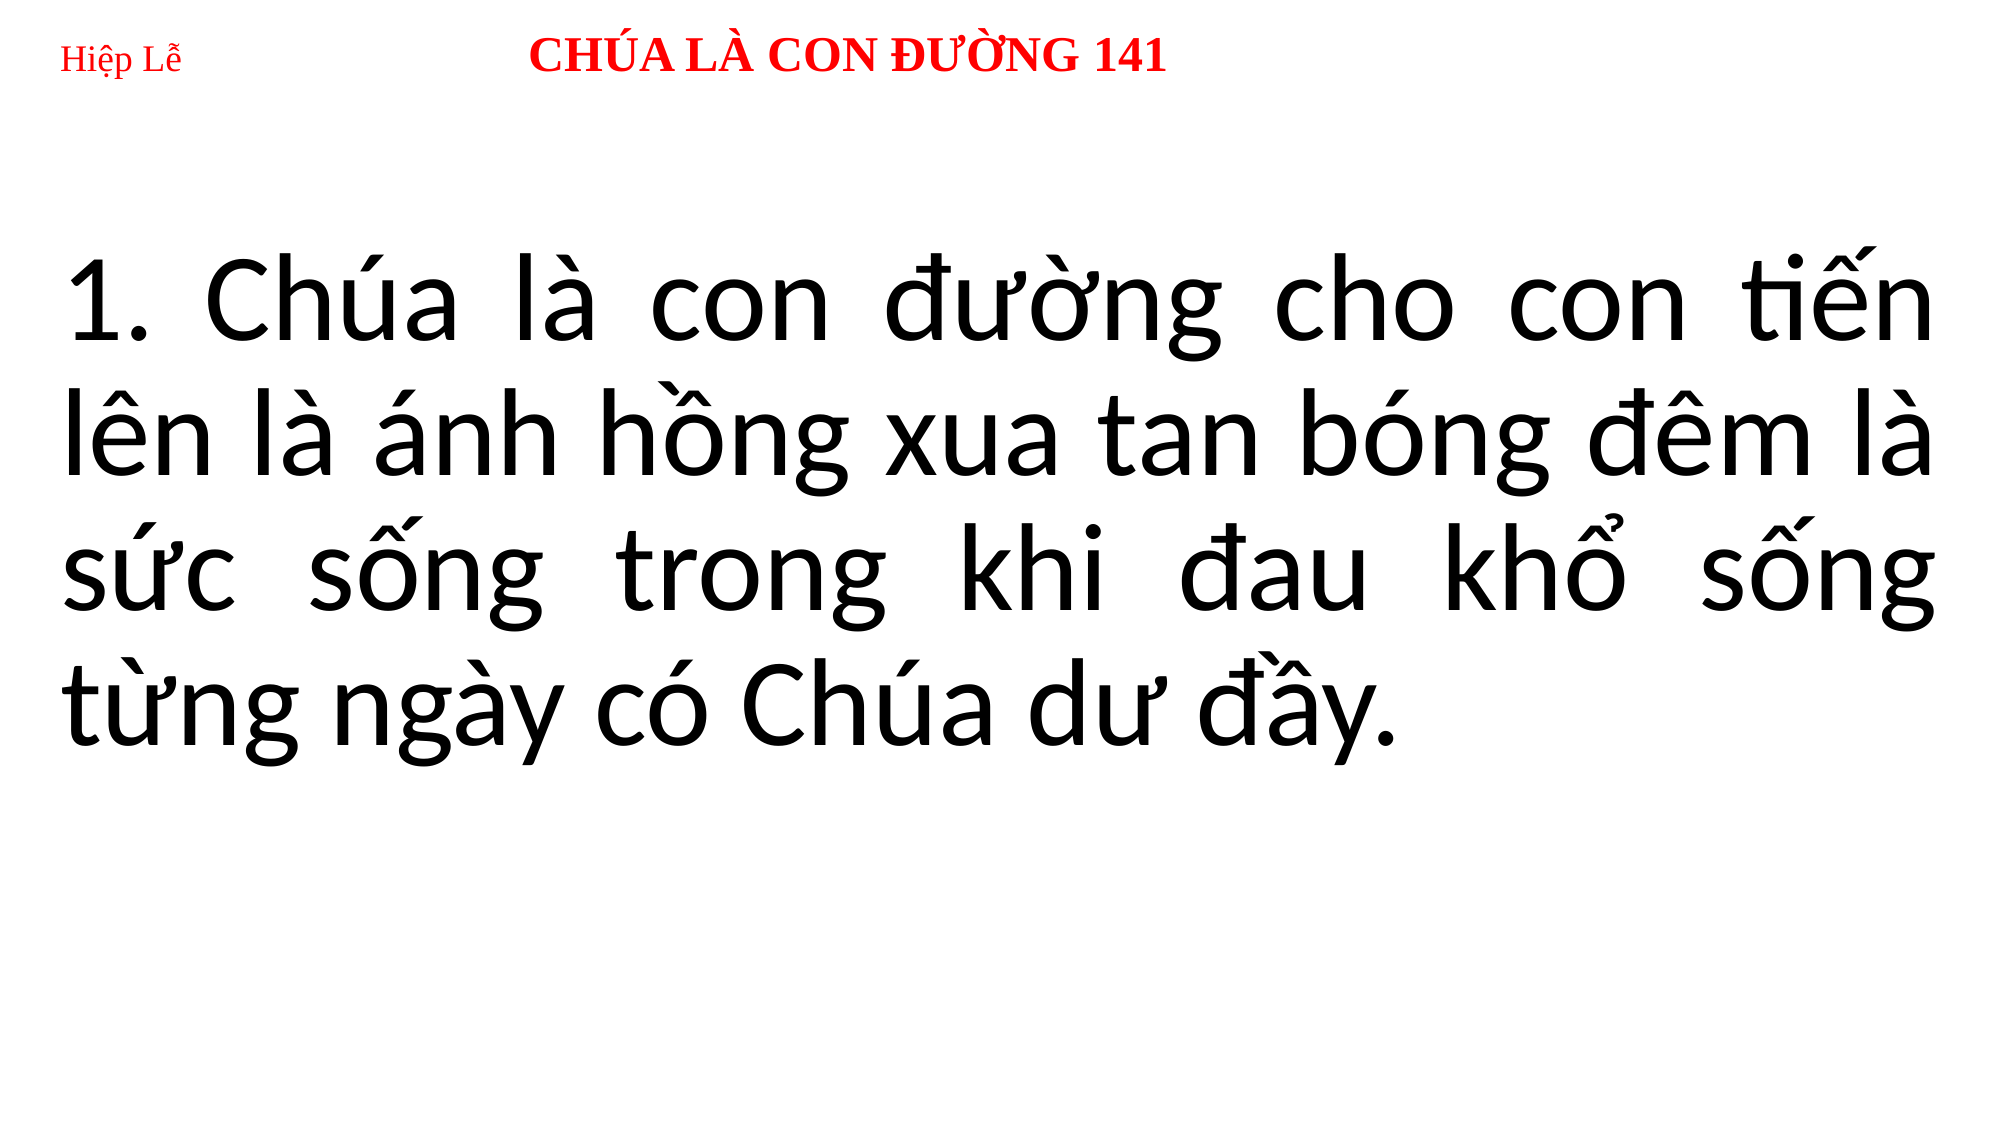

# Hiệp Lễ                         	  CHÚA LÀ CON ĐƯỜNG 141
1. Chúa là con đường cho con tiến lên là ánh hồng xua tan bóng đêm là sức sống trong khi đau khổ sống từng ngày có Chúa dư đầy.